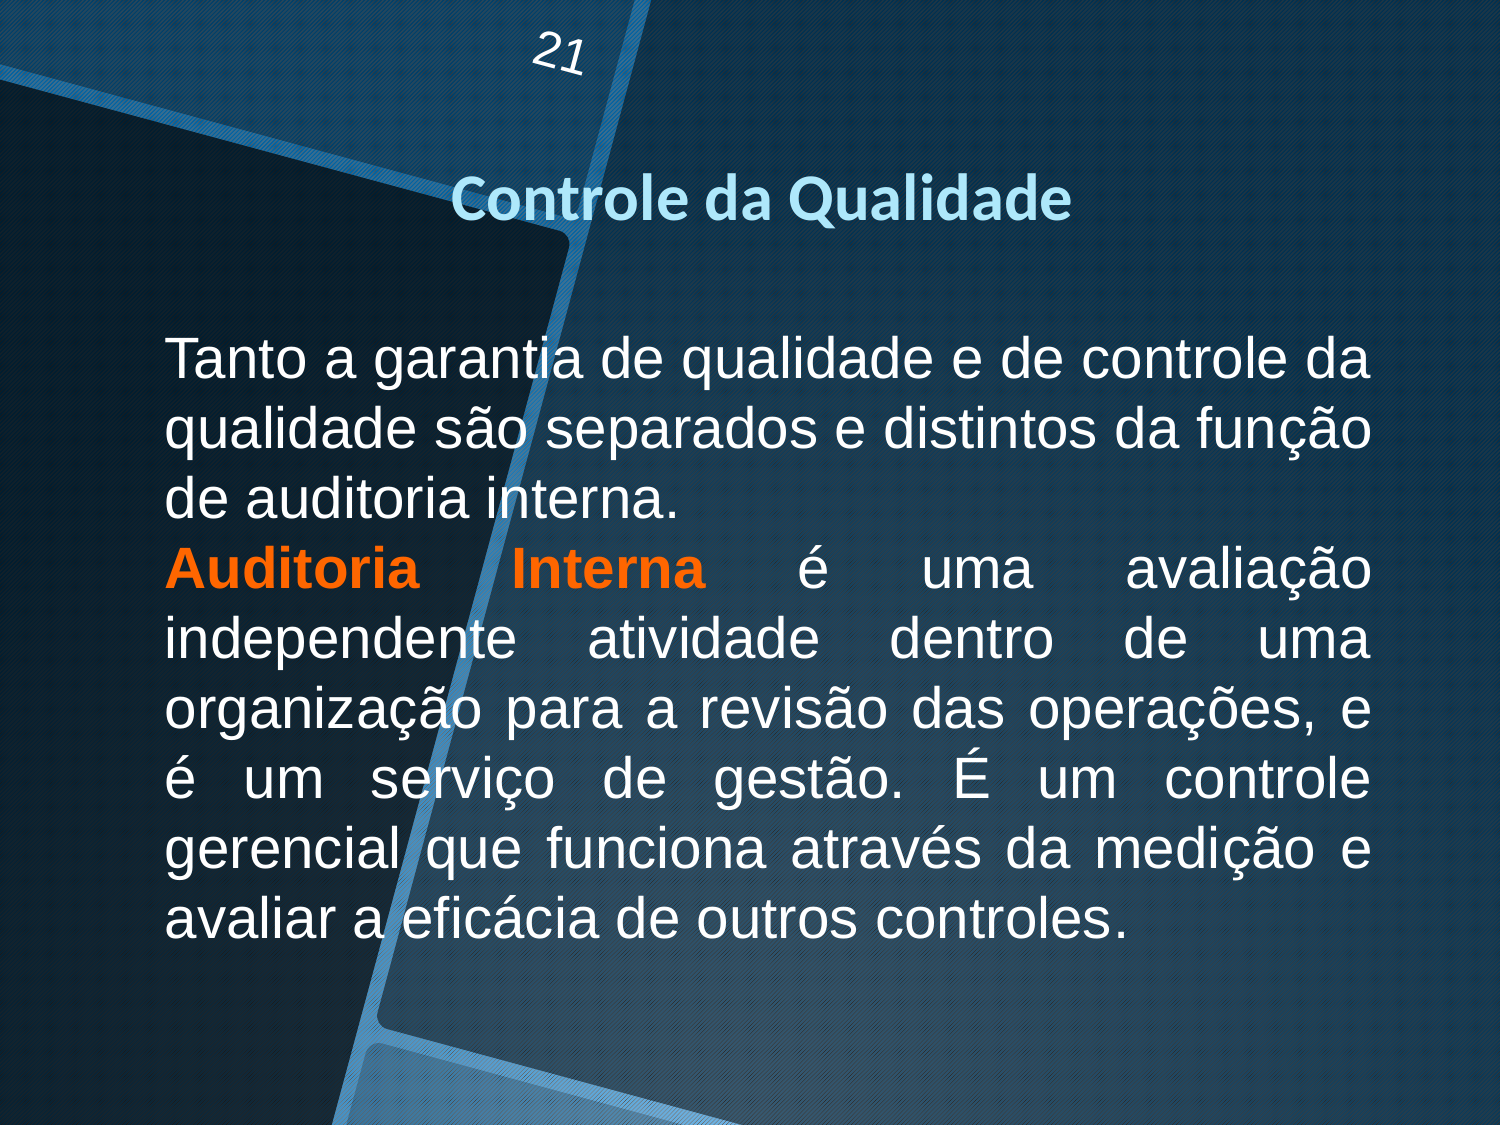

21
Controle da Qualidade
Tanto a garantia de qualidade e de controle da qualidade são separados e distintos da função de auditoria interna.
Auditoria Interna é uma avaliação independente atividade dentro de uma organização para a revisão das operações, e é um serviço de gestão. É um controle gerencial que funciona através da medição e avaliar a eficácia de outros controles.